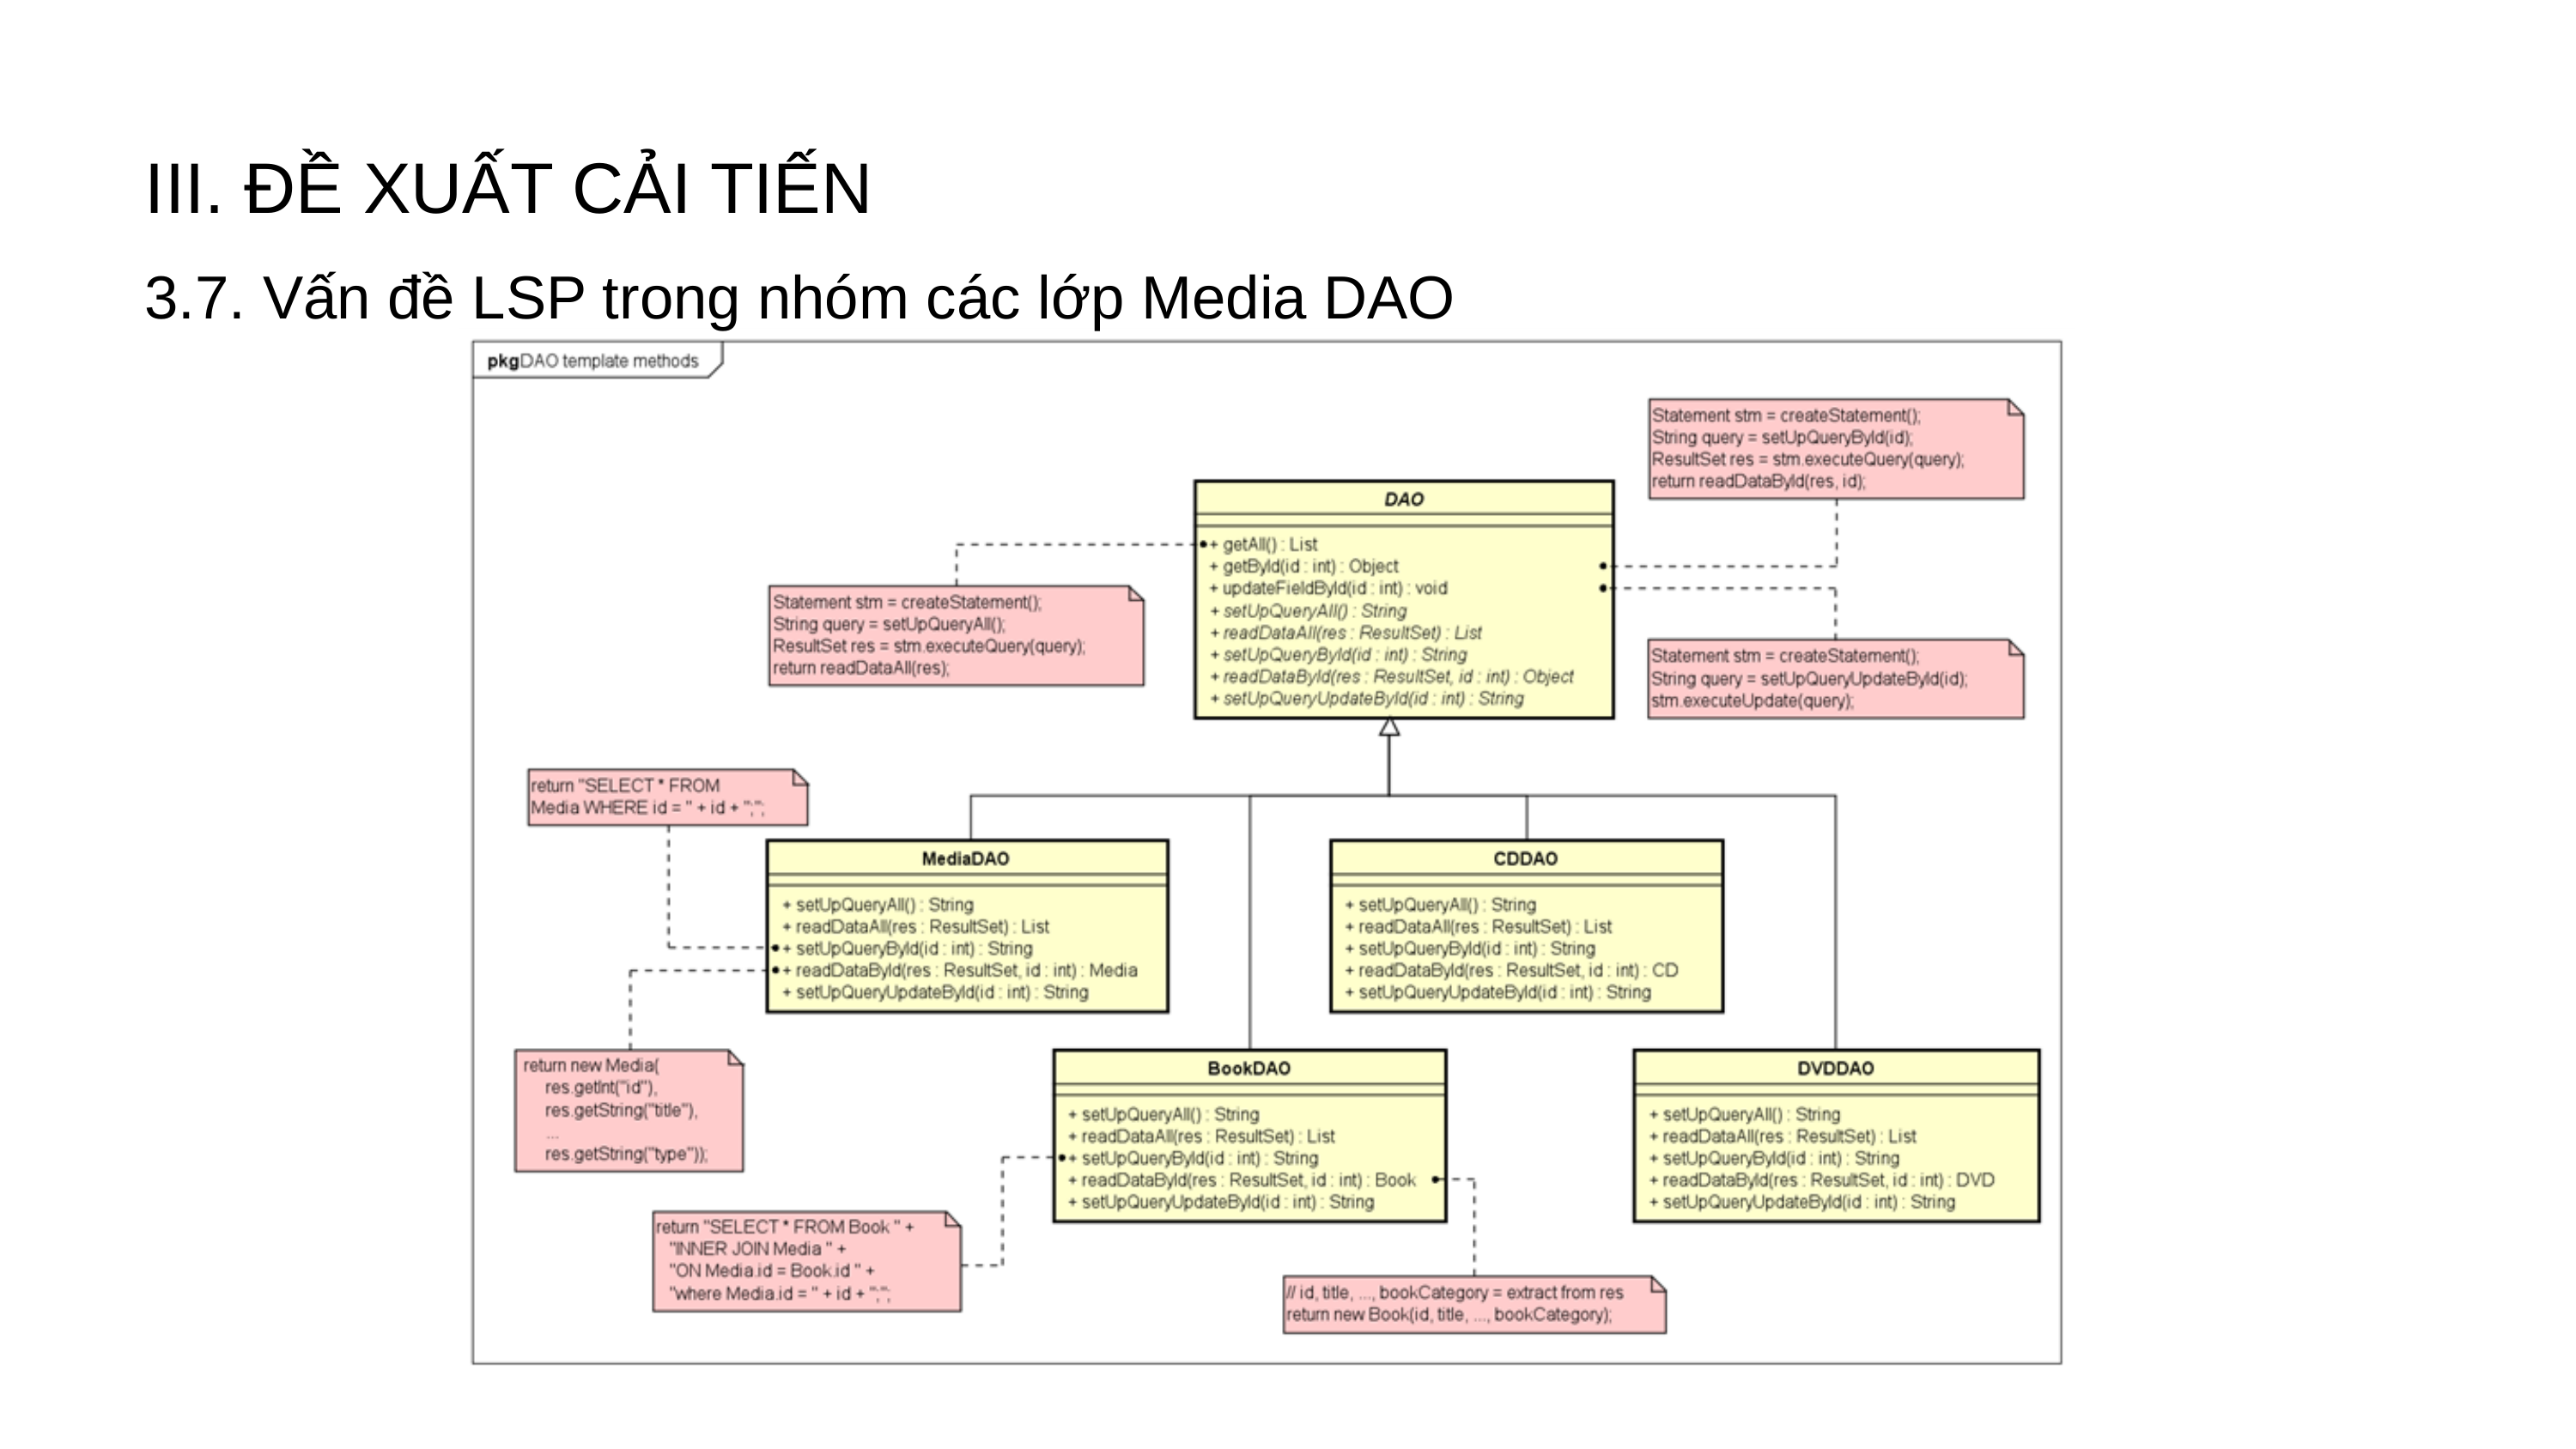

III. ĐỀ XUẤT CẢI TIẾN
3.7. Vấn đề LSP trong nhóm các lớp Media DAO